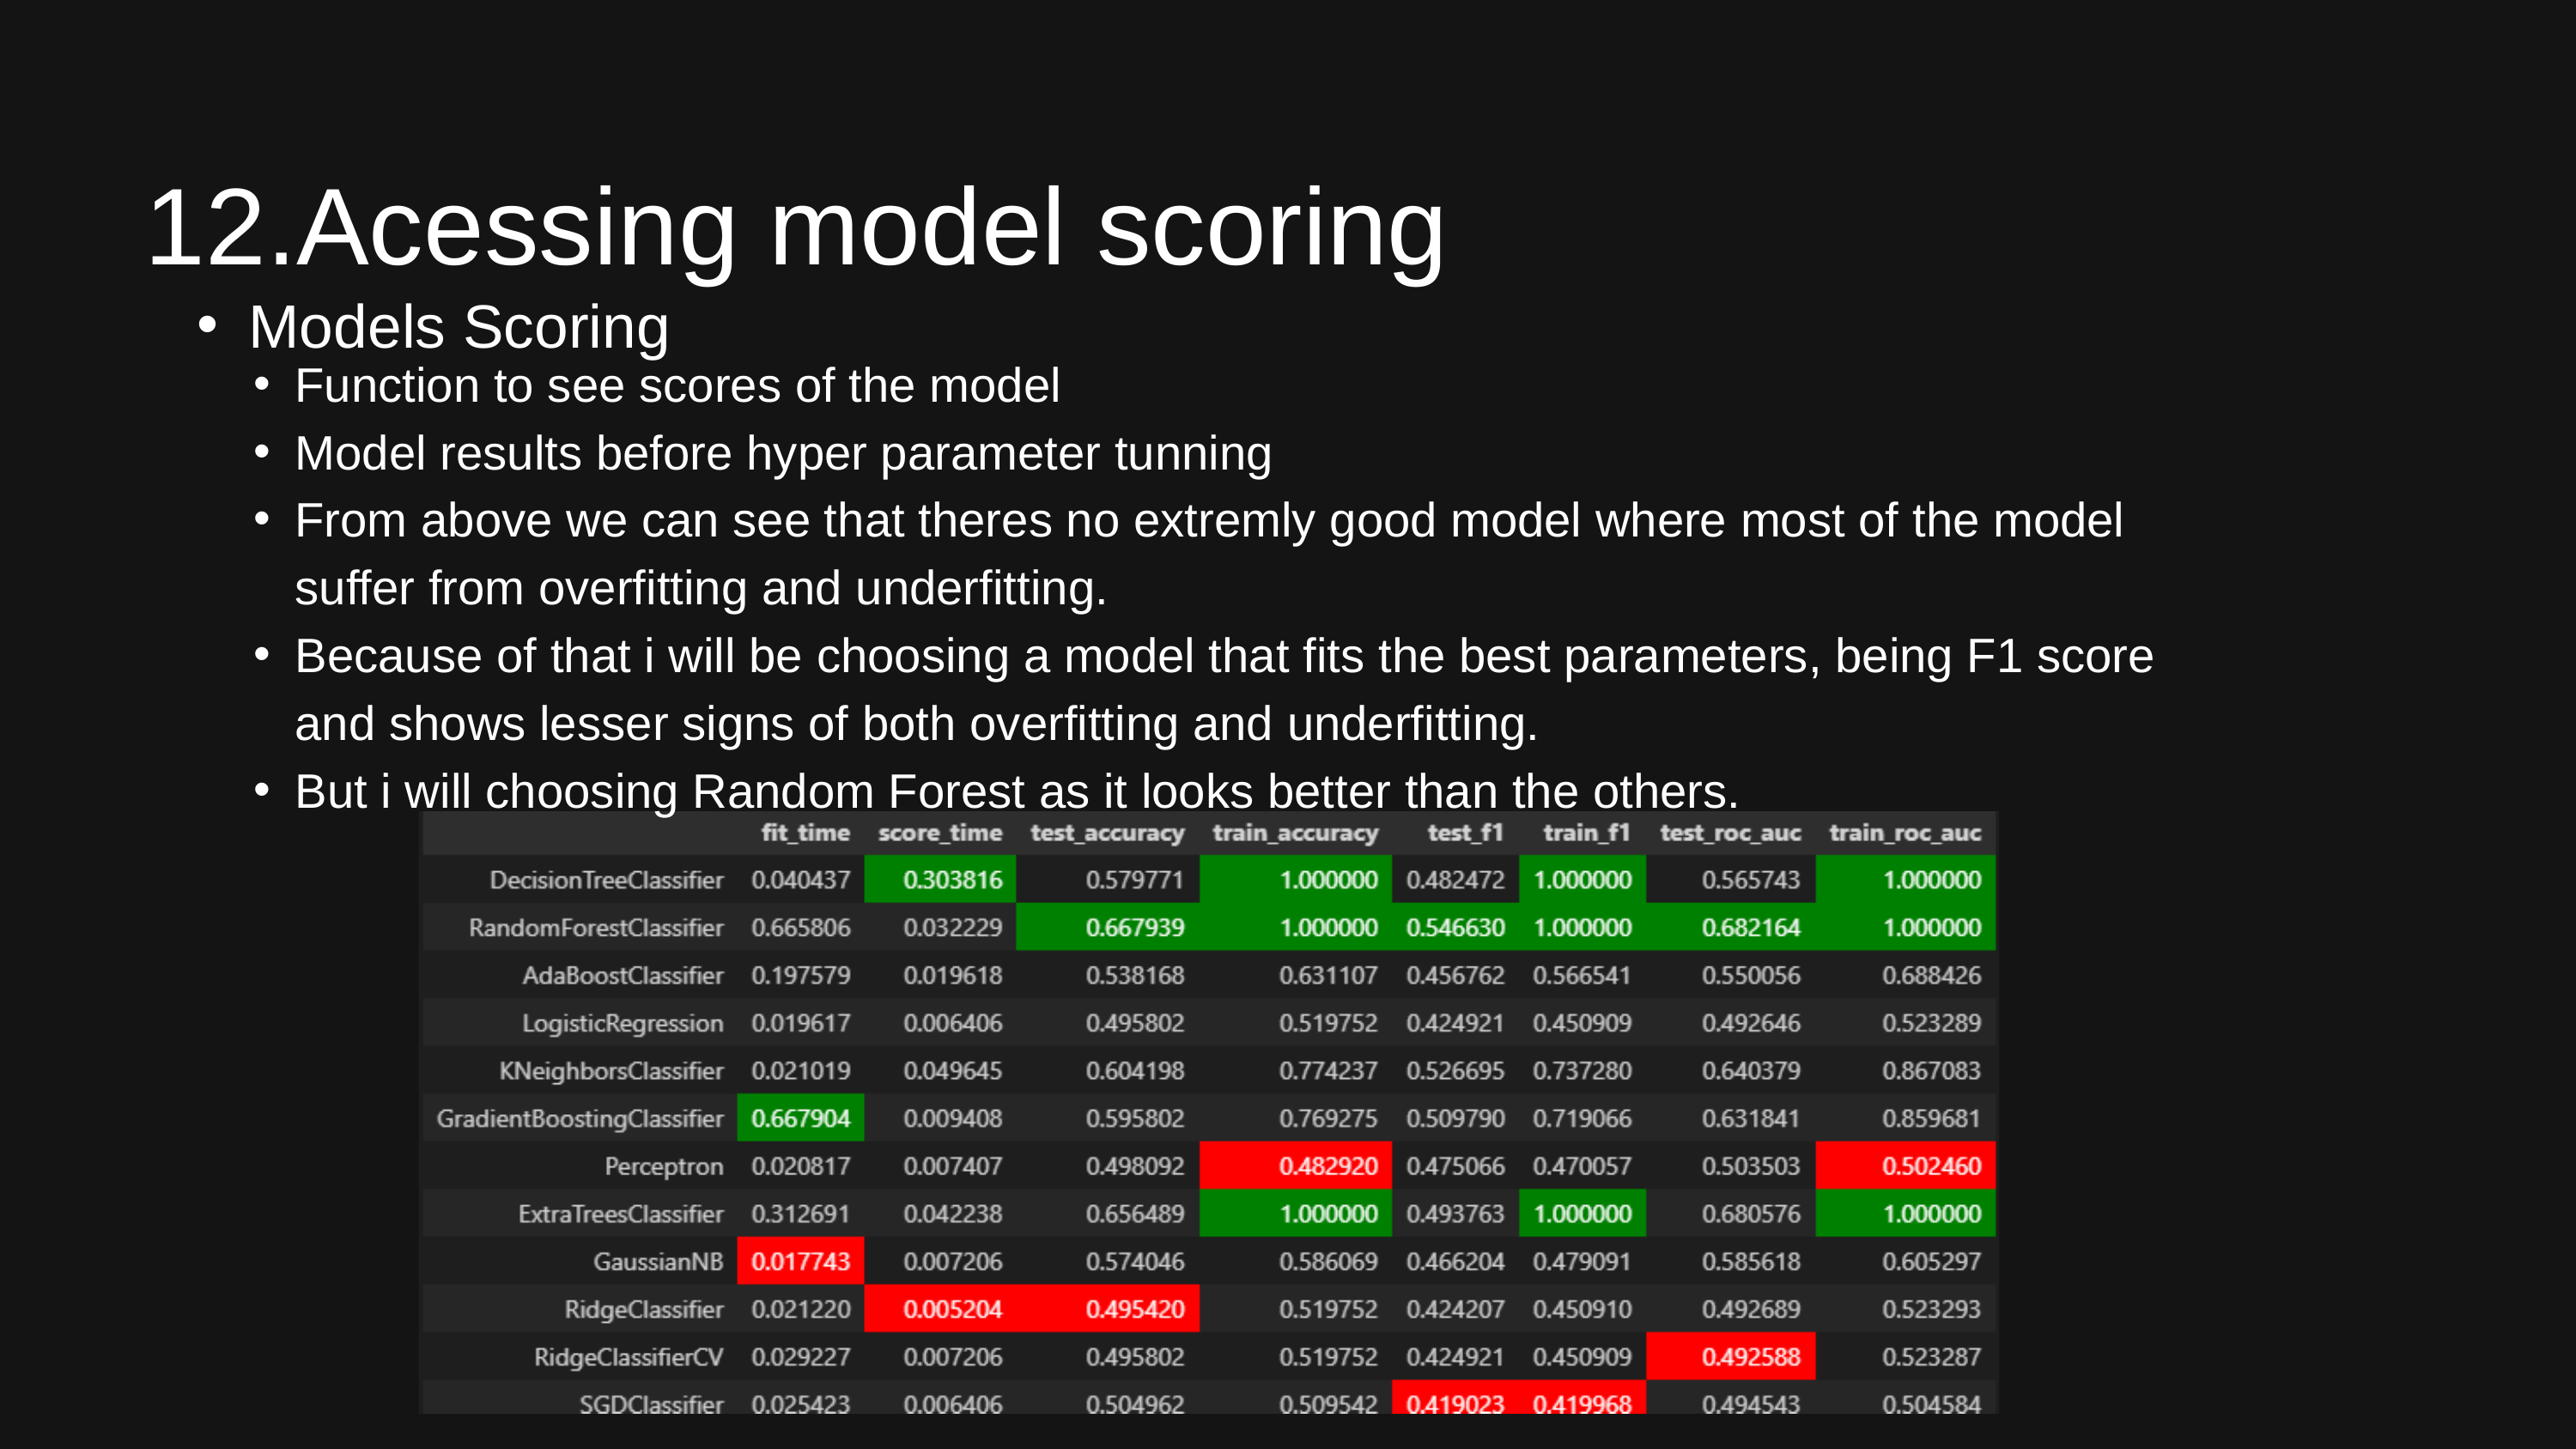

12.Acessing model scoring
Models Scoring
Function to see scores of the model
Model results before hyper parameter tunning
From above we can see that theres no extremly good model where most of the model suffer from overfitting and underfitting.
Because of that i will be choosing a model that fits the best parameters, being F1 score and shows lesser signs of both overfitting and underfitting.
But i will choosing Random Forest as it looks better than the others.